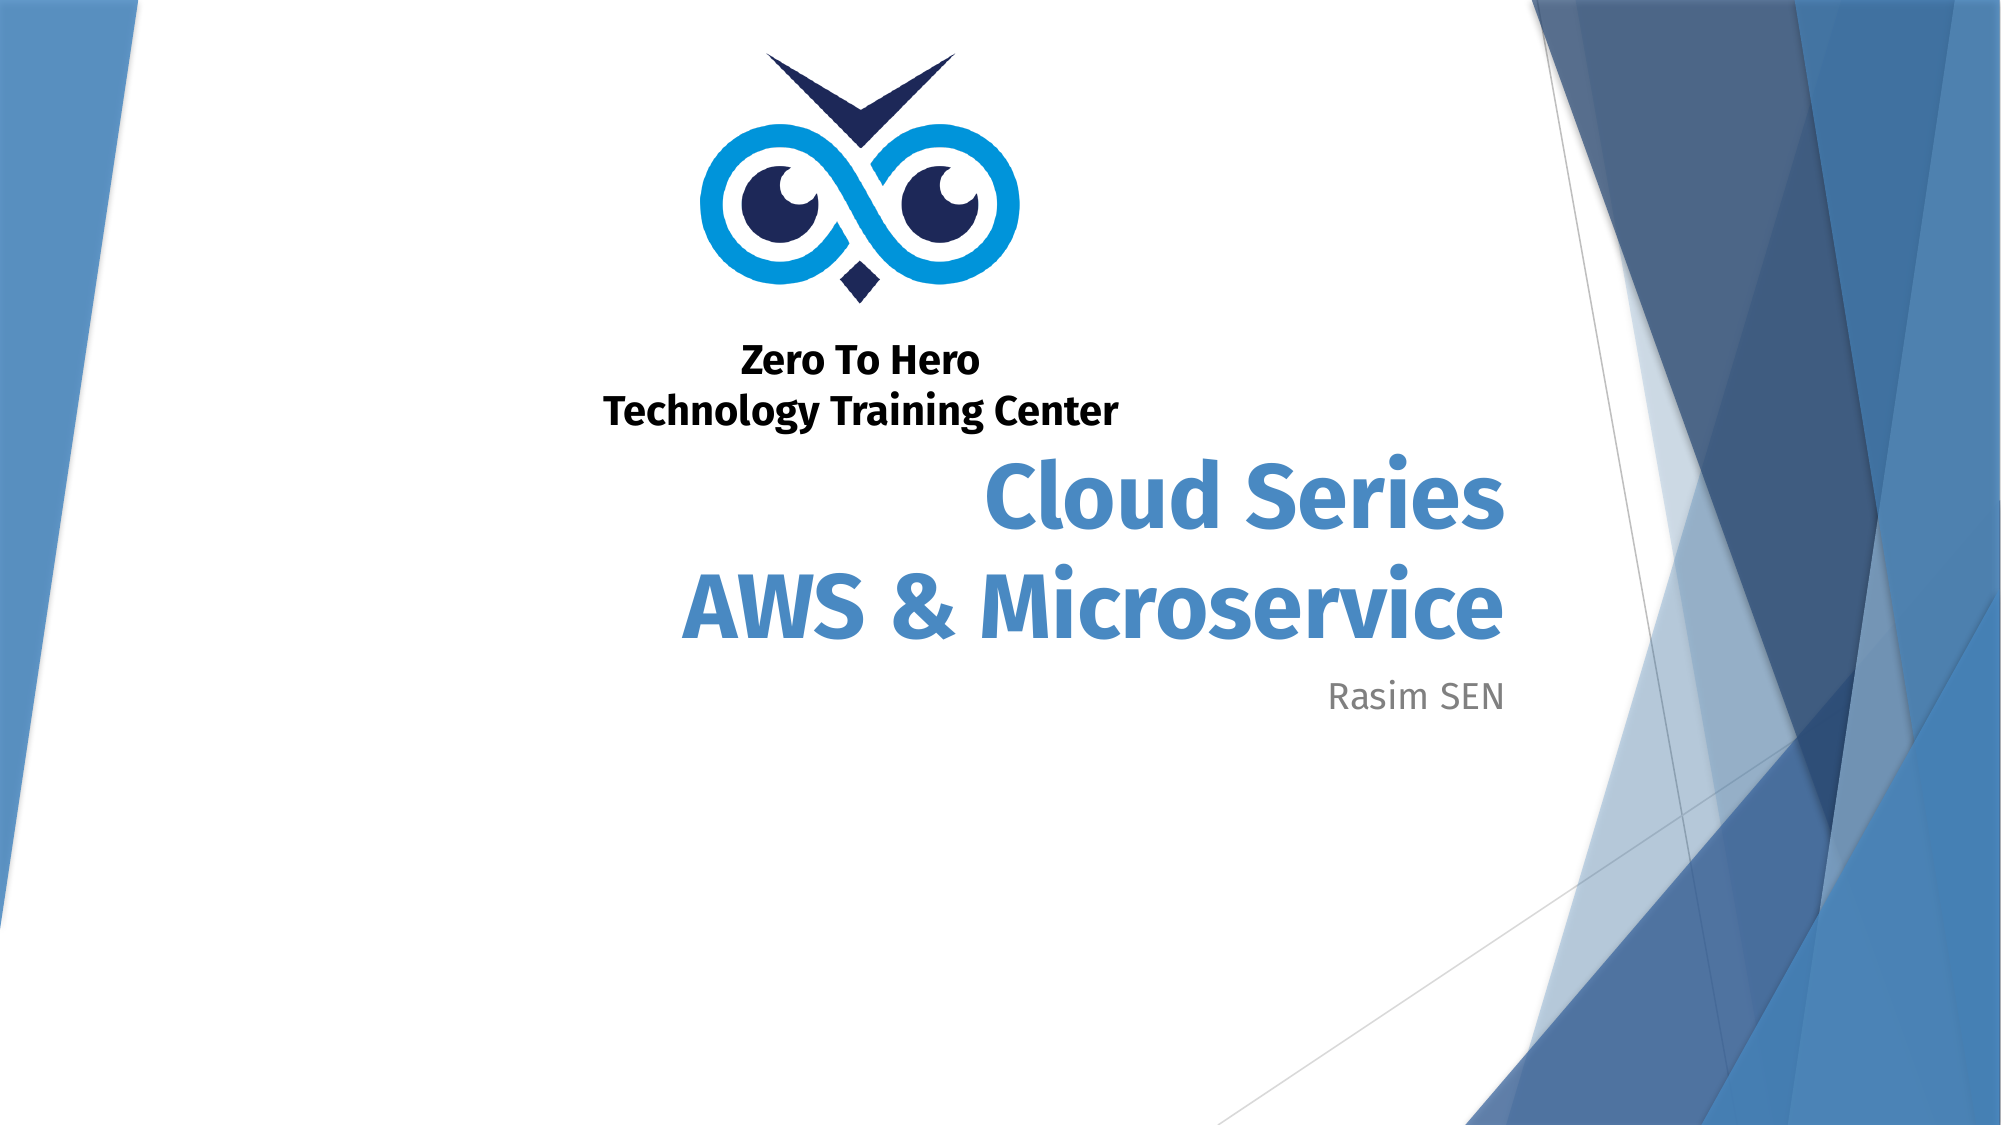

# Cloud Series AWS & Microservice
Rasim SEN